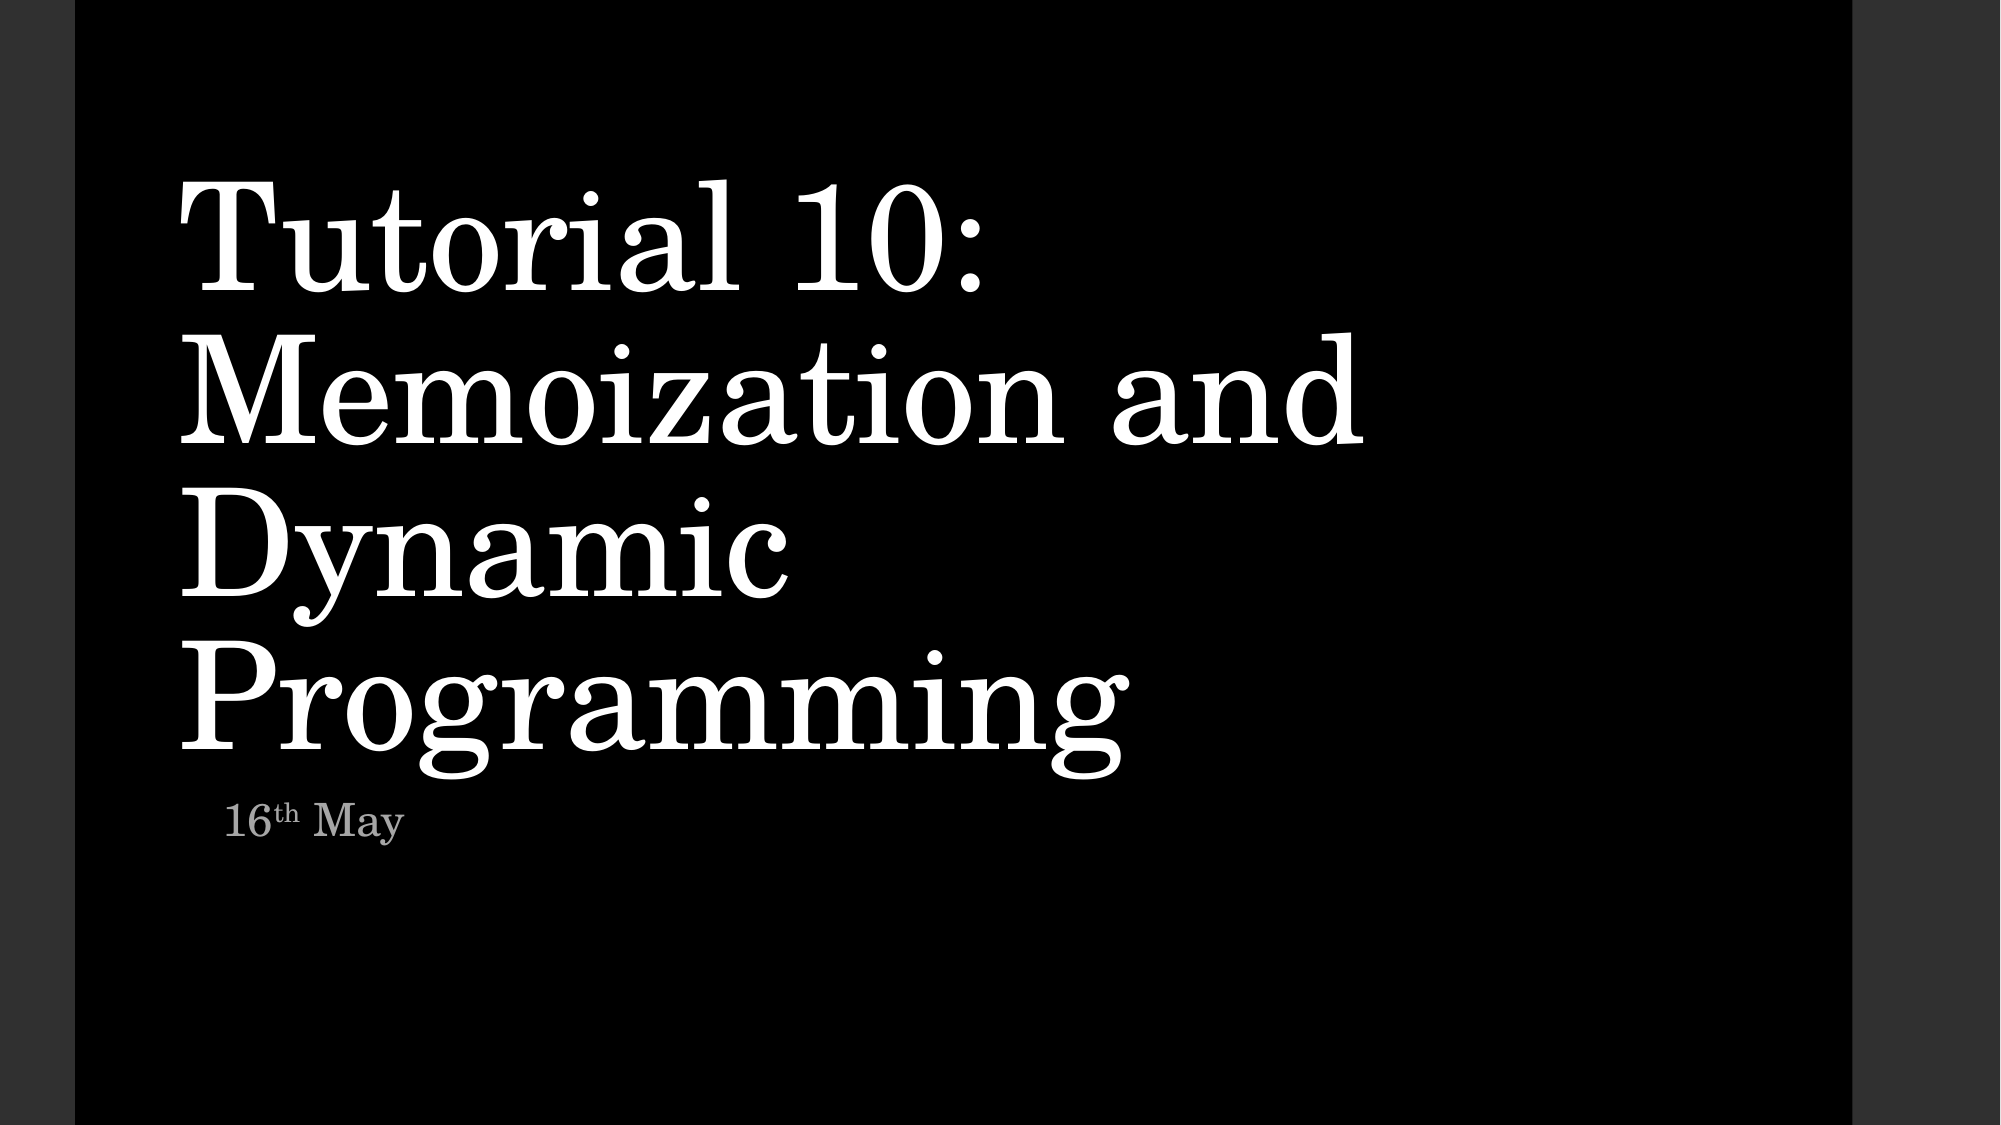

# Tutorial 10: Memoization and Dynamic Programming
16th May